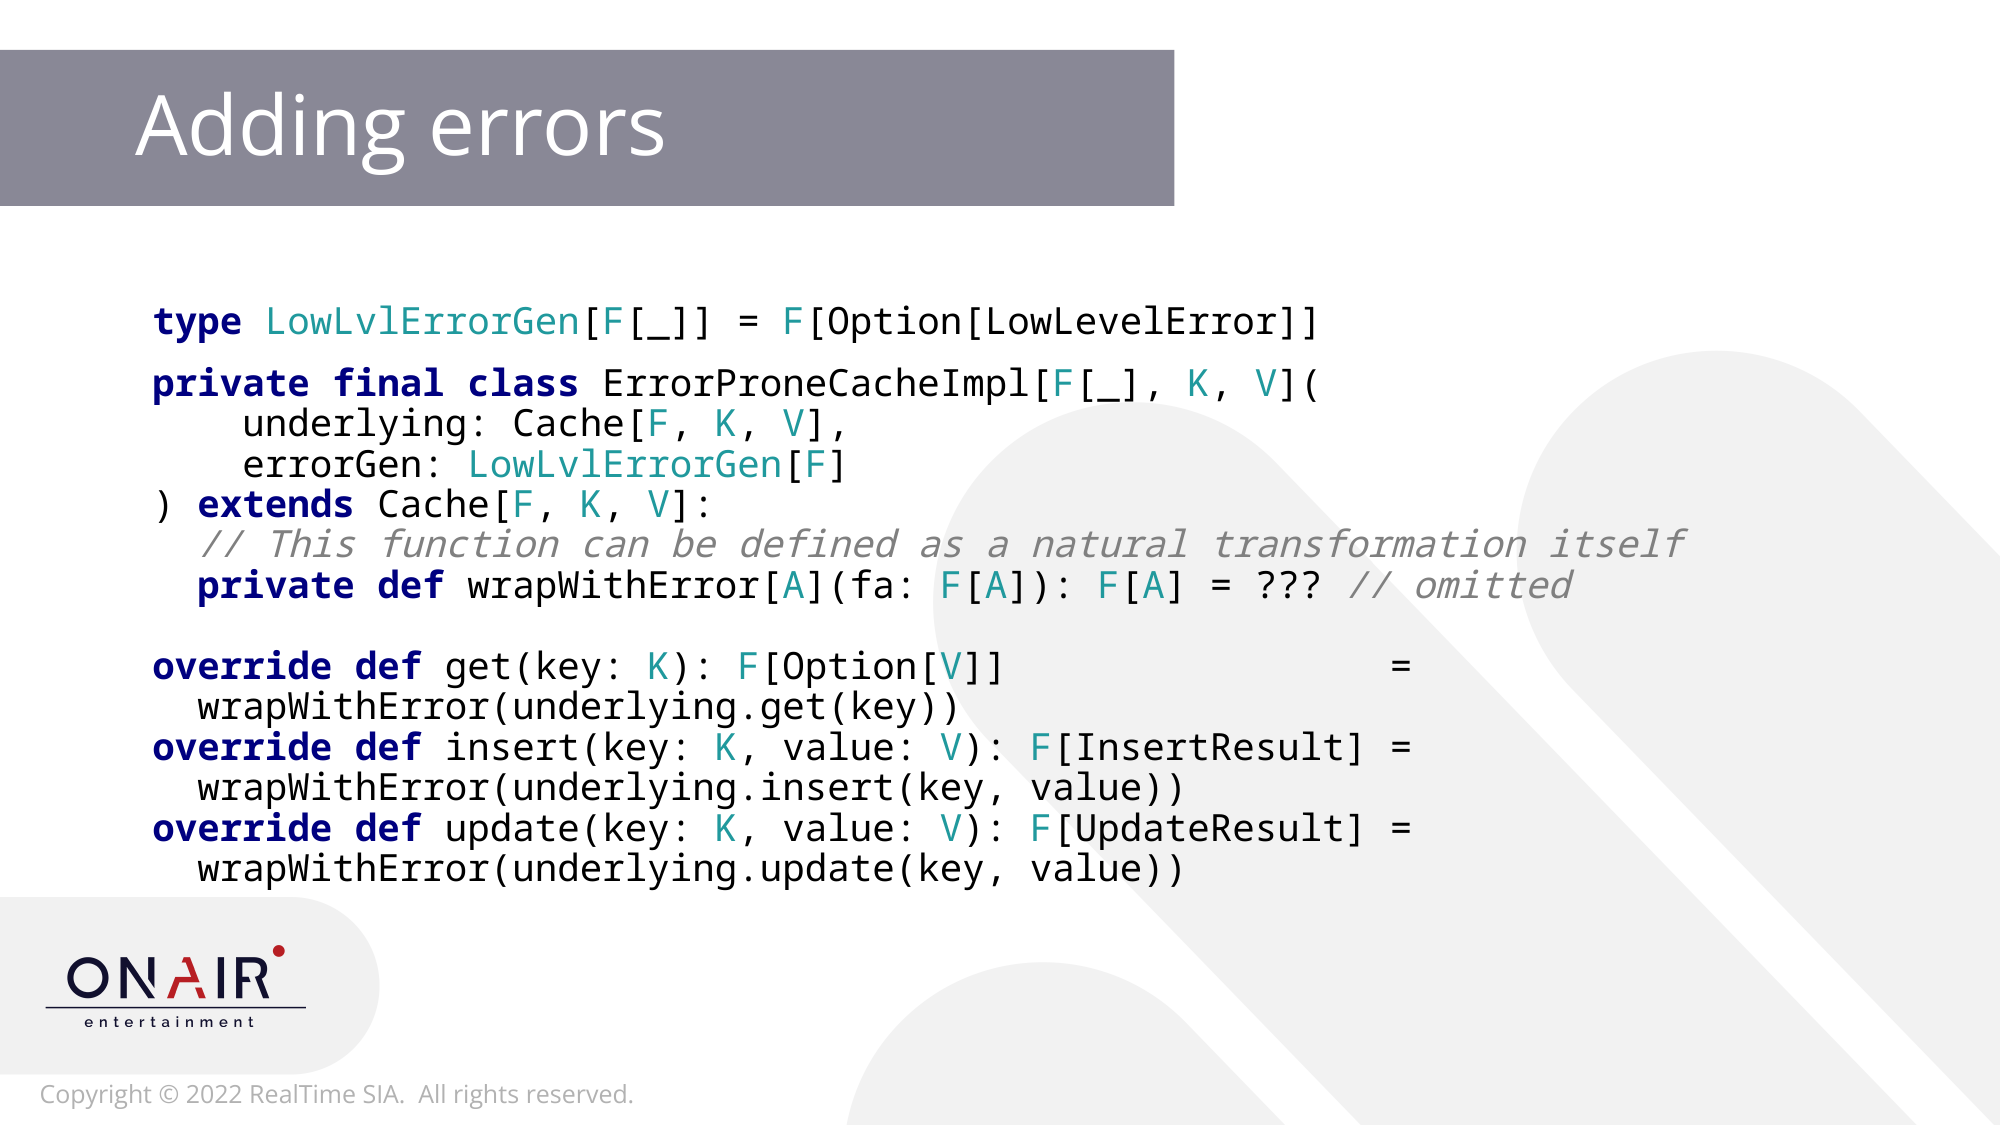

# Adding errors

type LowLvlErrorGen[F[_]] = F[Option[LowLevelError]]
private final class ErrorProneCacheImpl[F[_], K, V](
    underlying: Cache[F, K, V],
    errorGen: LowLvlErrorGen[F]
) extends Cache[F, K, V]:
  // This function can be defined as a natural transformation itself
  private def wrapWithError[A](fa: F[A]): F[A] = ??? // omitted
override def get(key: K): F[Option[V]]                 =
  wrapWithError(underlying.get(key))
override def insert(key: K, value: V): F[InsertResult] =
  wrapWithError(underlying.insert(key, value))
override def update(key: K, value: V): F[UpdateResult] =
  wrapWithError(underlying.update(key, value))
10
Copyright © 2022 RealTime SIA.  All rights reserved.